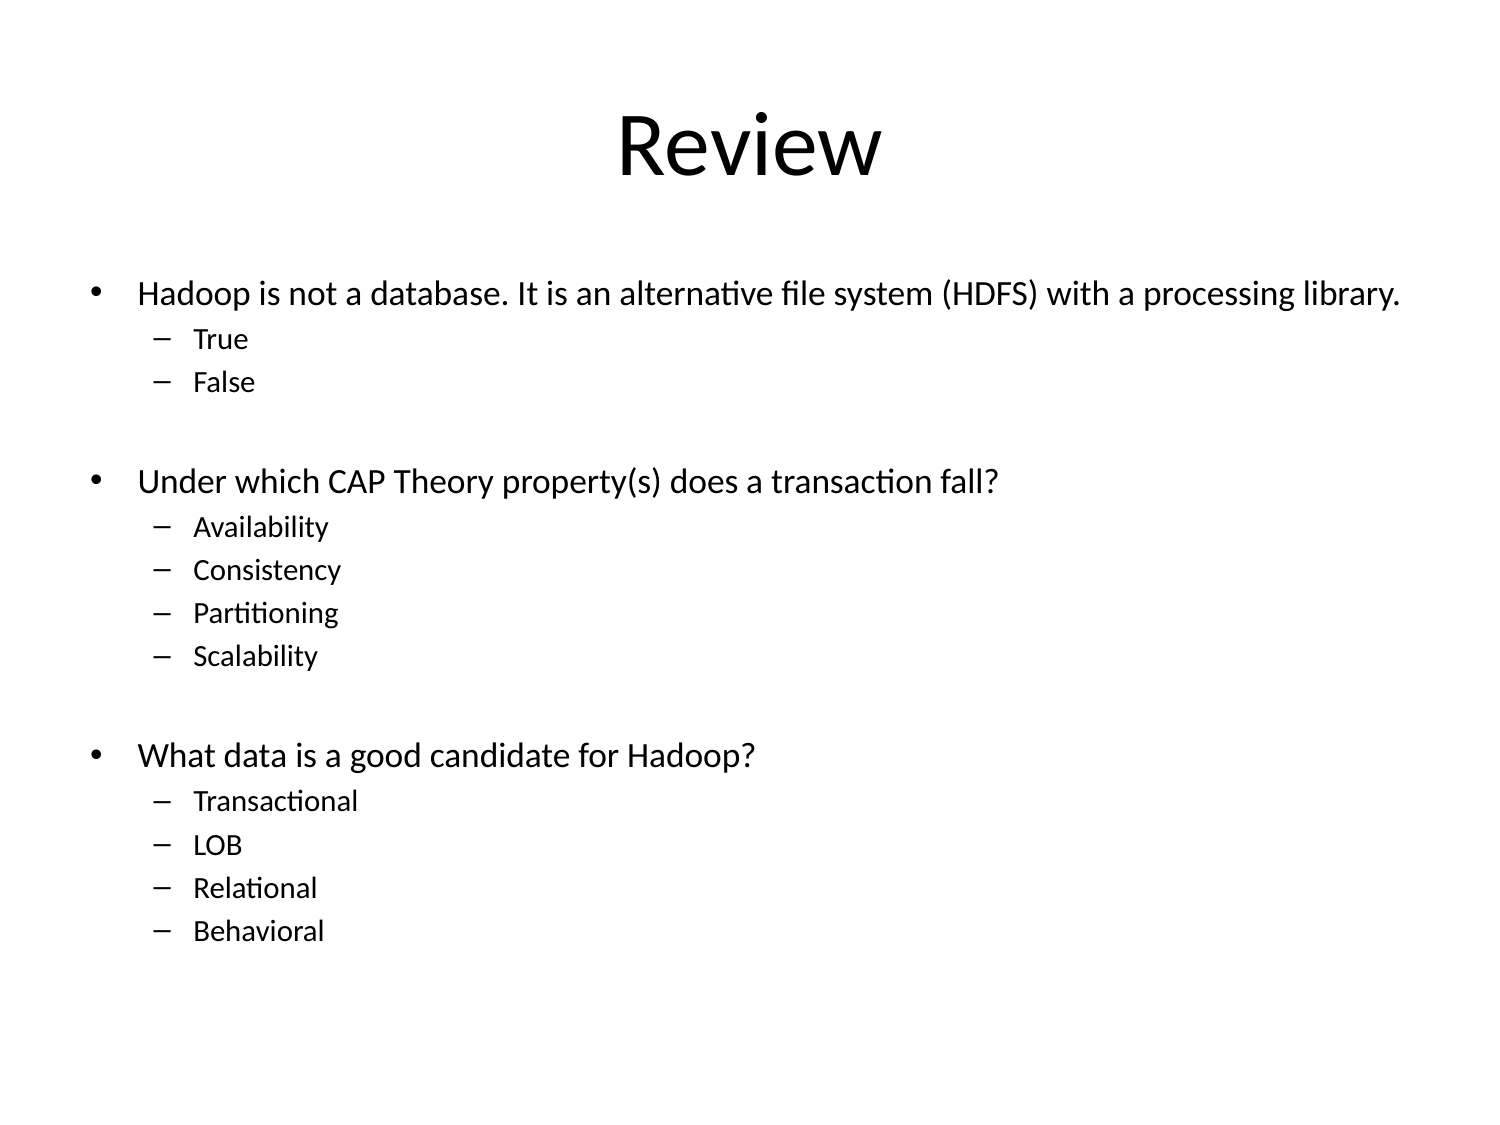

# Review
Hadoop is not a database. It is an alternative file system (HDFS) with a processing library.
True
False

Under which CAP Theory property(s) does a transaction fall?
Availability
Consistency
Partitioning
Scalability

What data is a good candidate for Hadoop?
Transactional
LOB
Relational
Behavioral